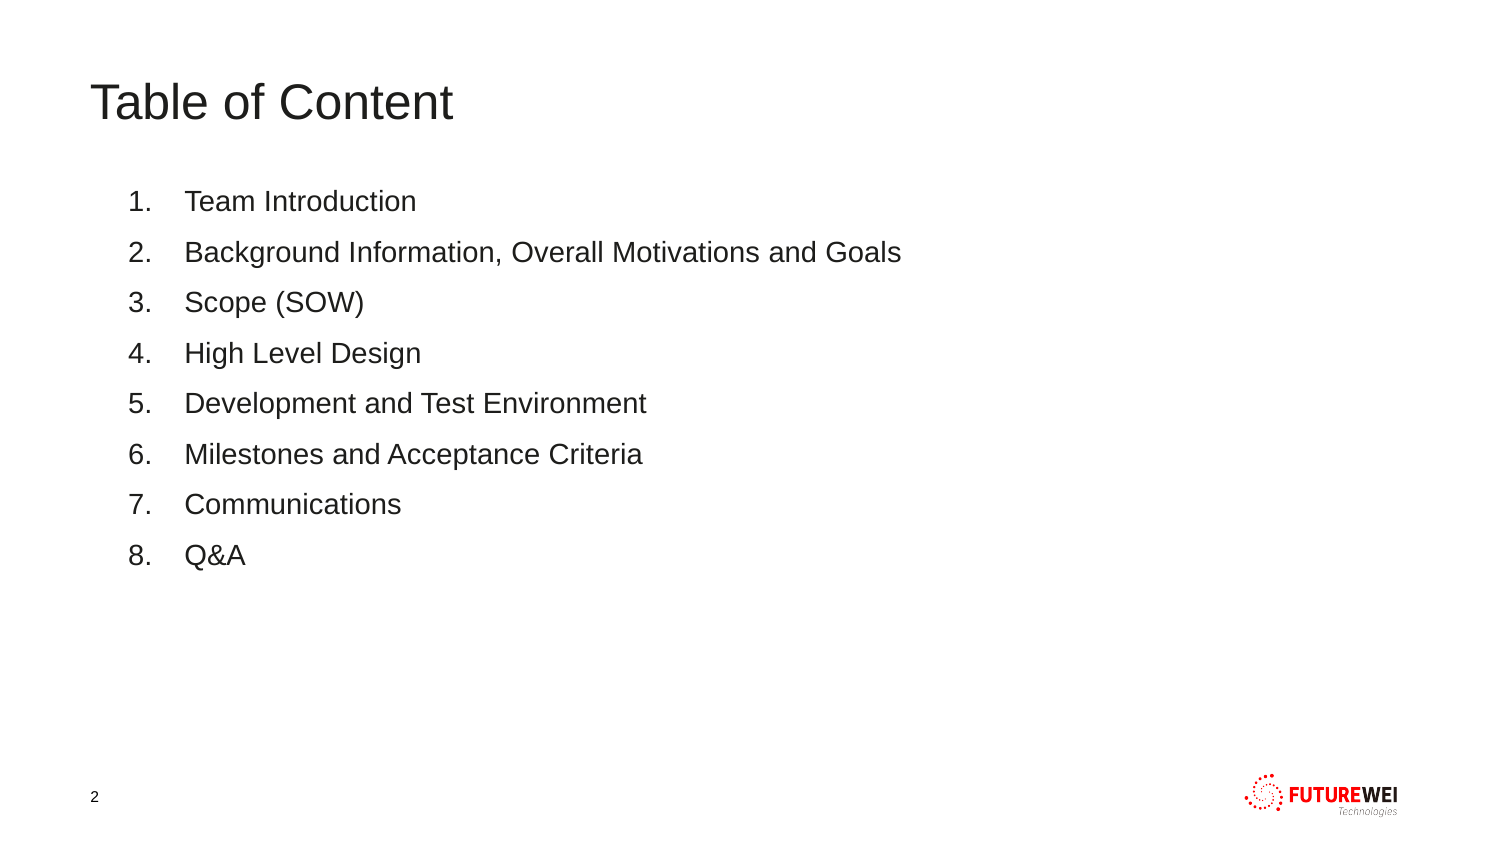

Table of Content
Team Introduction
Background Information, Overall Motivations and Goals
Scope (SOW)
High Level Design
Development and Test Environment
Milestones and Acceptance Criteria
Communications
Q&A

2